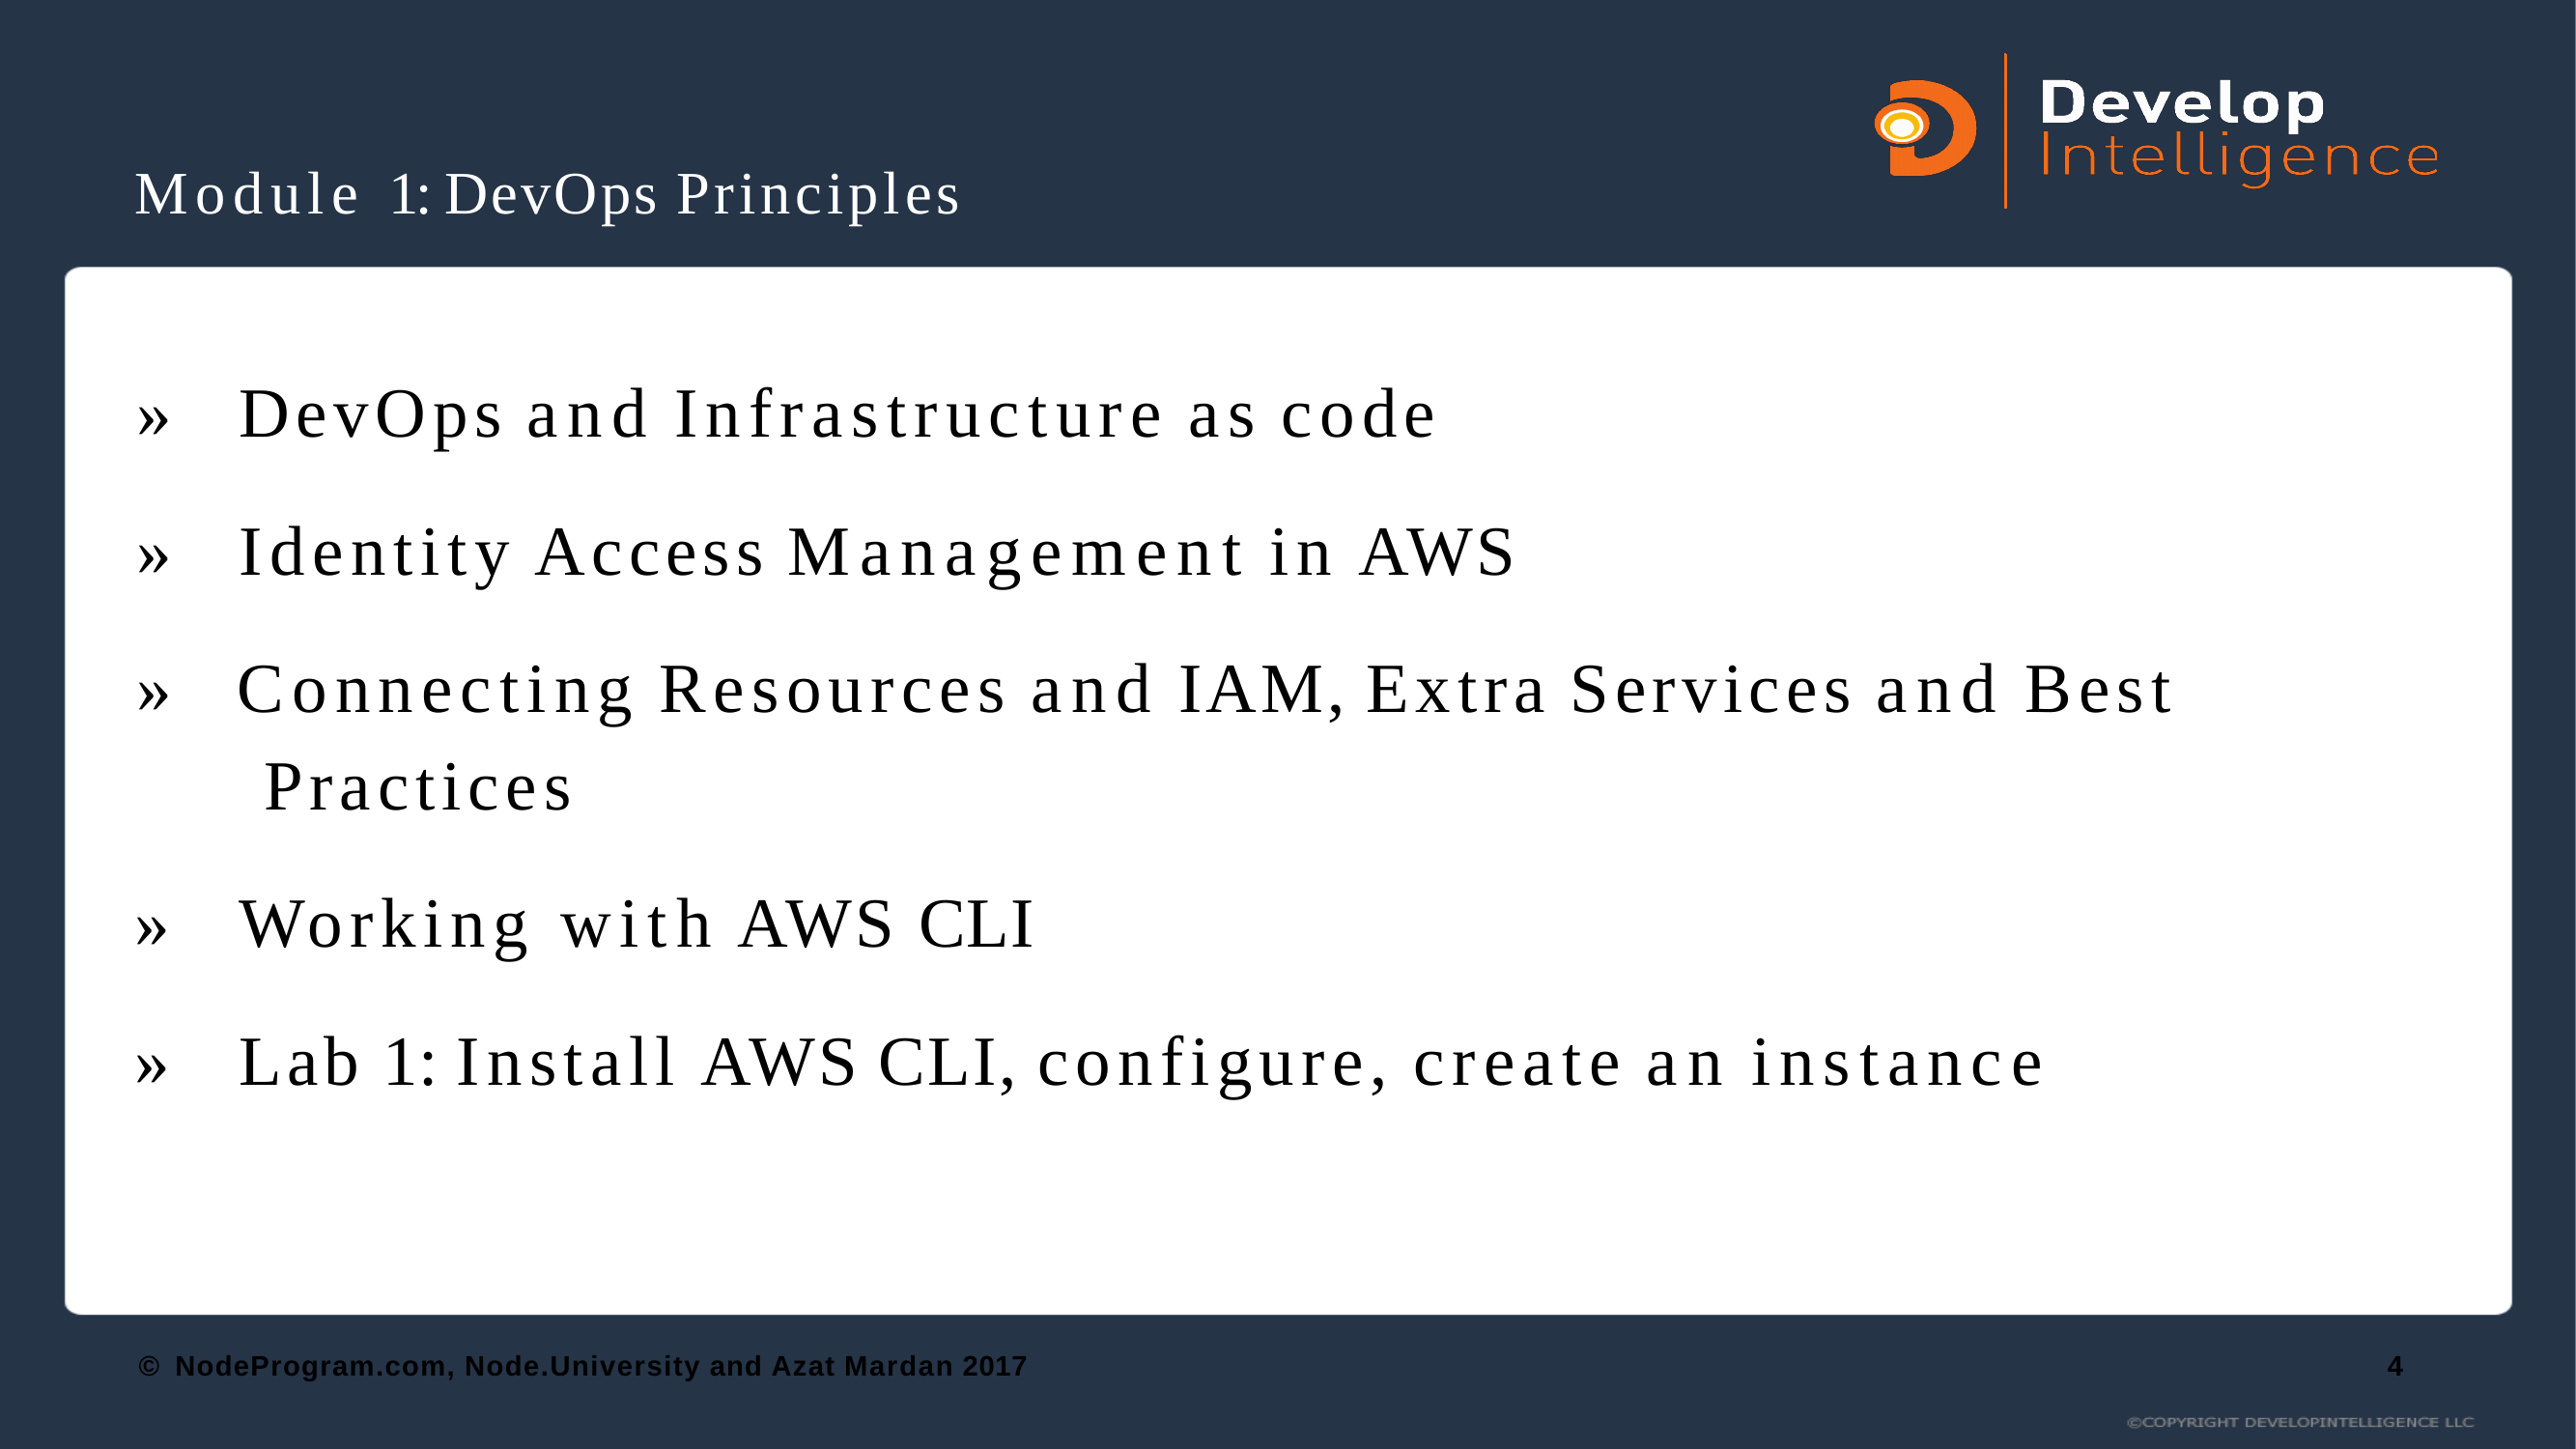

# Module 1: DevOps Principles
»	DevOps and Infrastructure as code
»	Identity Access Management in AWS
»	Connecting Resources and IAM, Extra Services and Best  Practices
»	Working with AWS CLI
»	Lab 1: Install AWS CLI, configure, create an instance
© NodeProgram.com, Node.University and Azat Mardan 2017
4